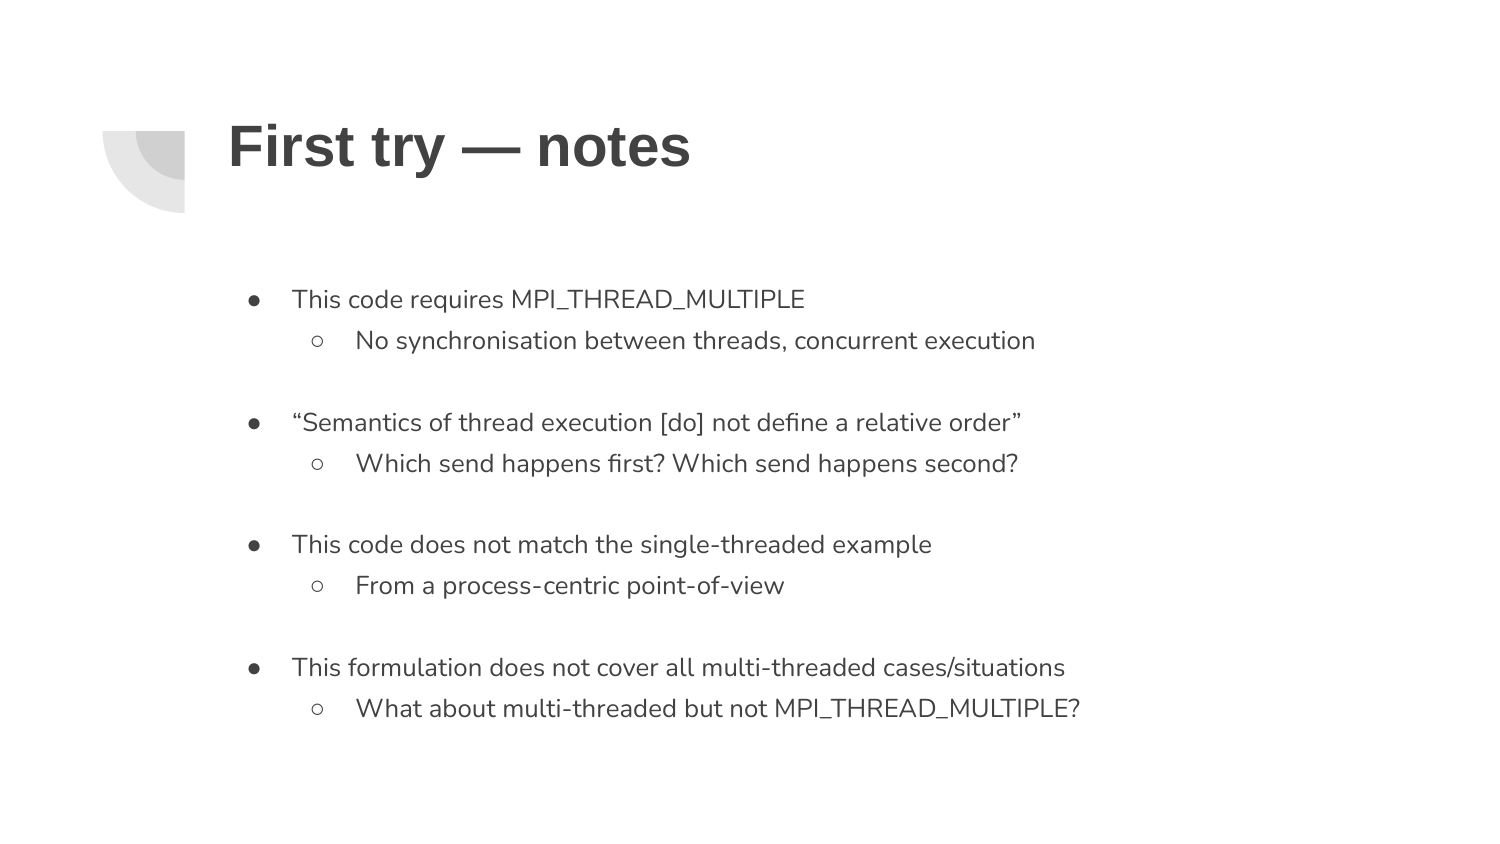

# First try — notes
This code requires MPI_THREAD_MULTIPLE
No synchronisation between threads, concurrent execution
“Semantics of thread execution [do] not define a relative order”
Which send happens first? Which send happens second?
This code does not match the single-threaded example
From a process-centric point-of-view
This formulation does not cover all multi-threaded cases/situations
What about multi-threaded but not MPI_THREAD_MULTIPLE?